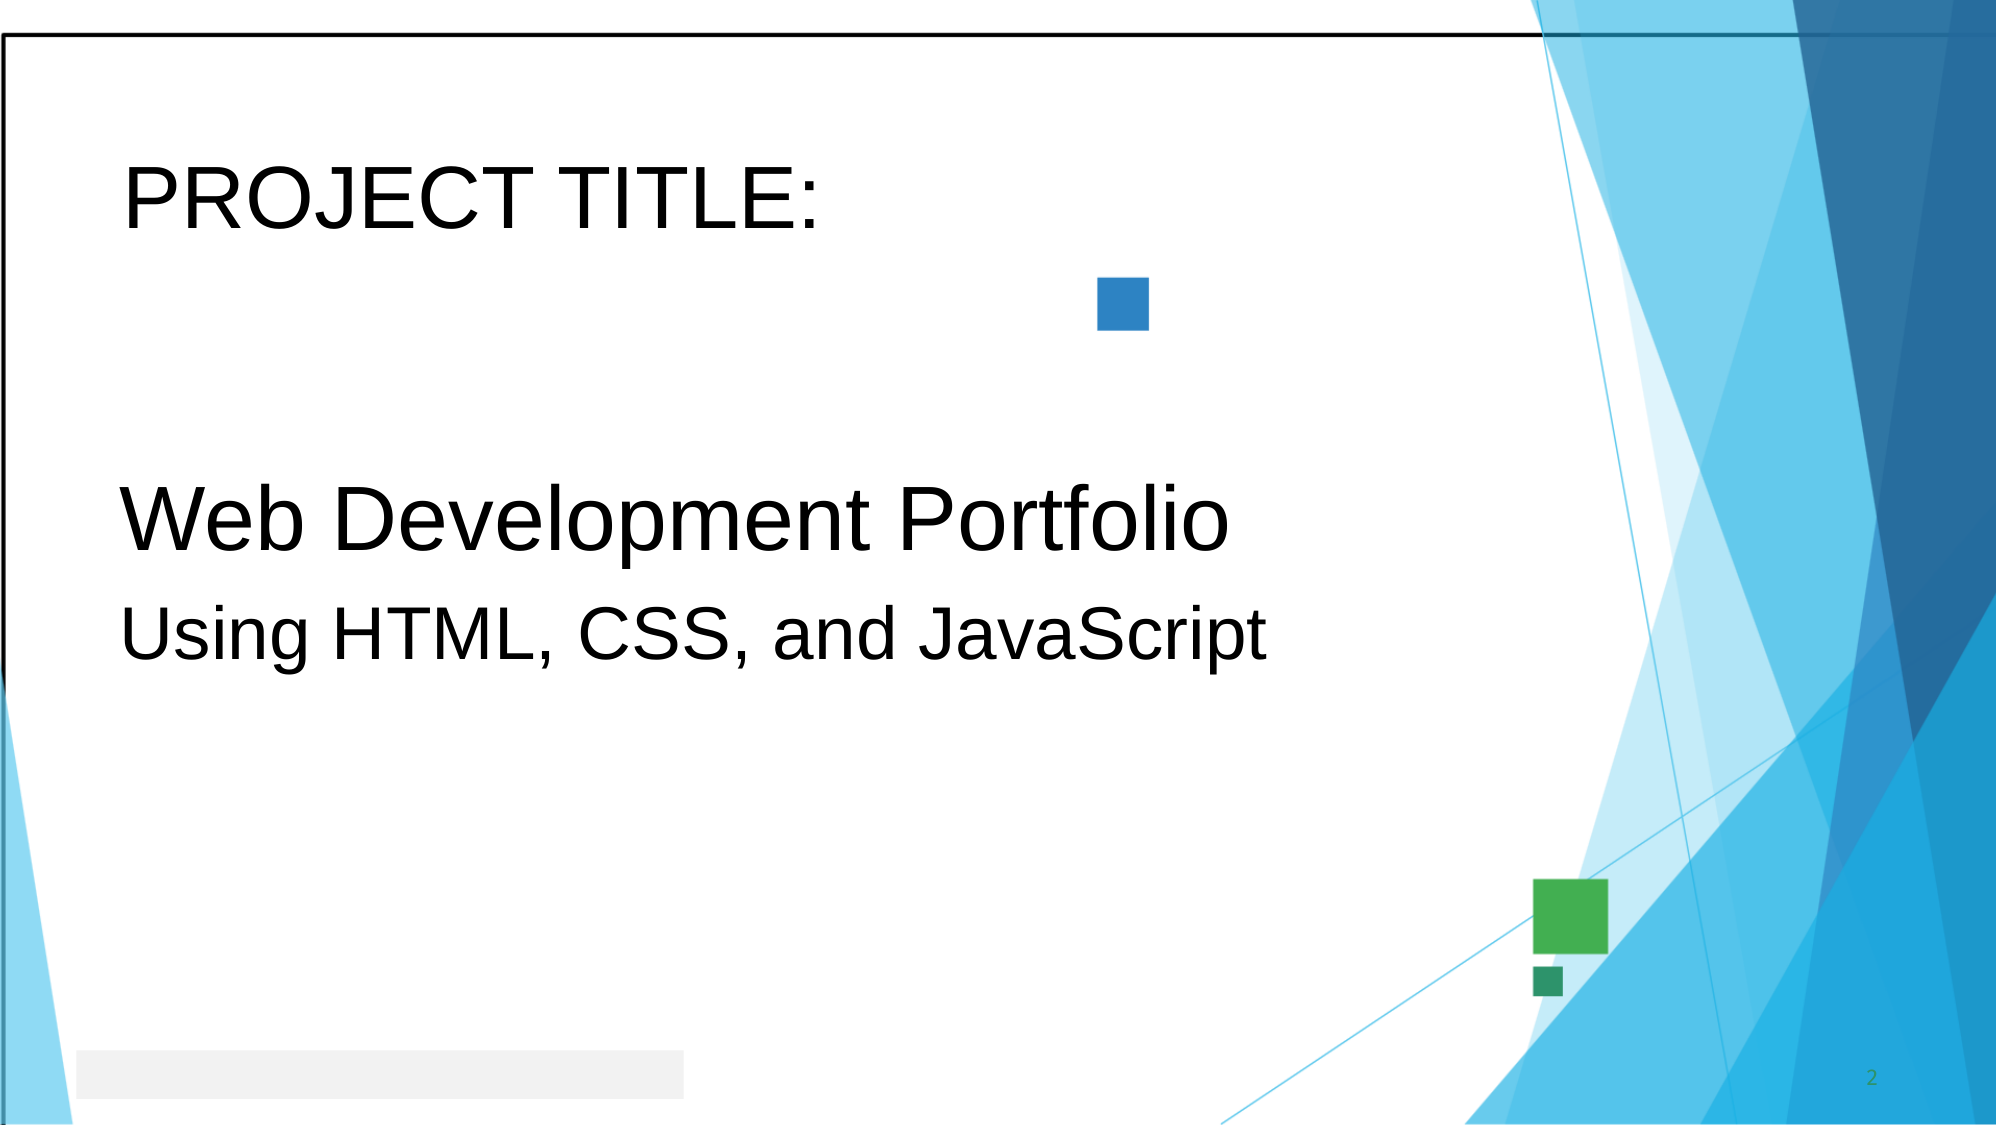

PROJECT TITLE:
Web Development Portfolio
Using HTML, CSS, and JavaScript

2